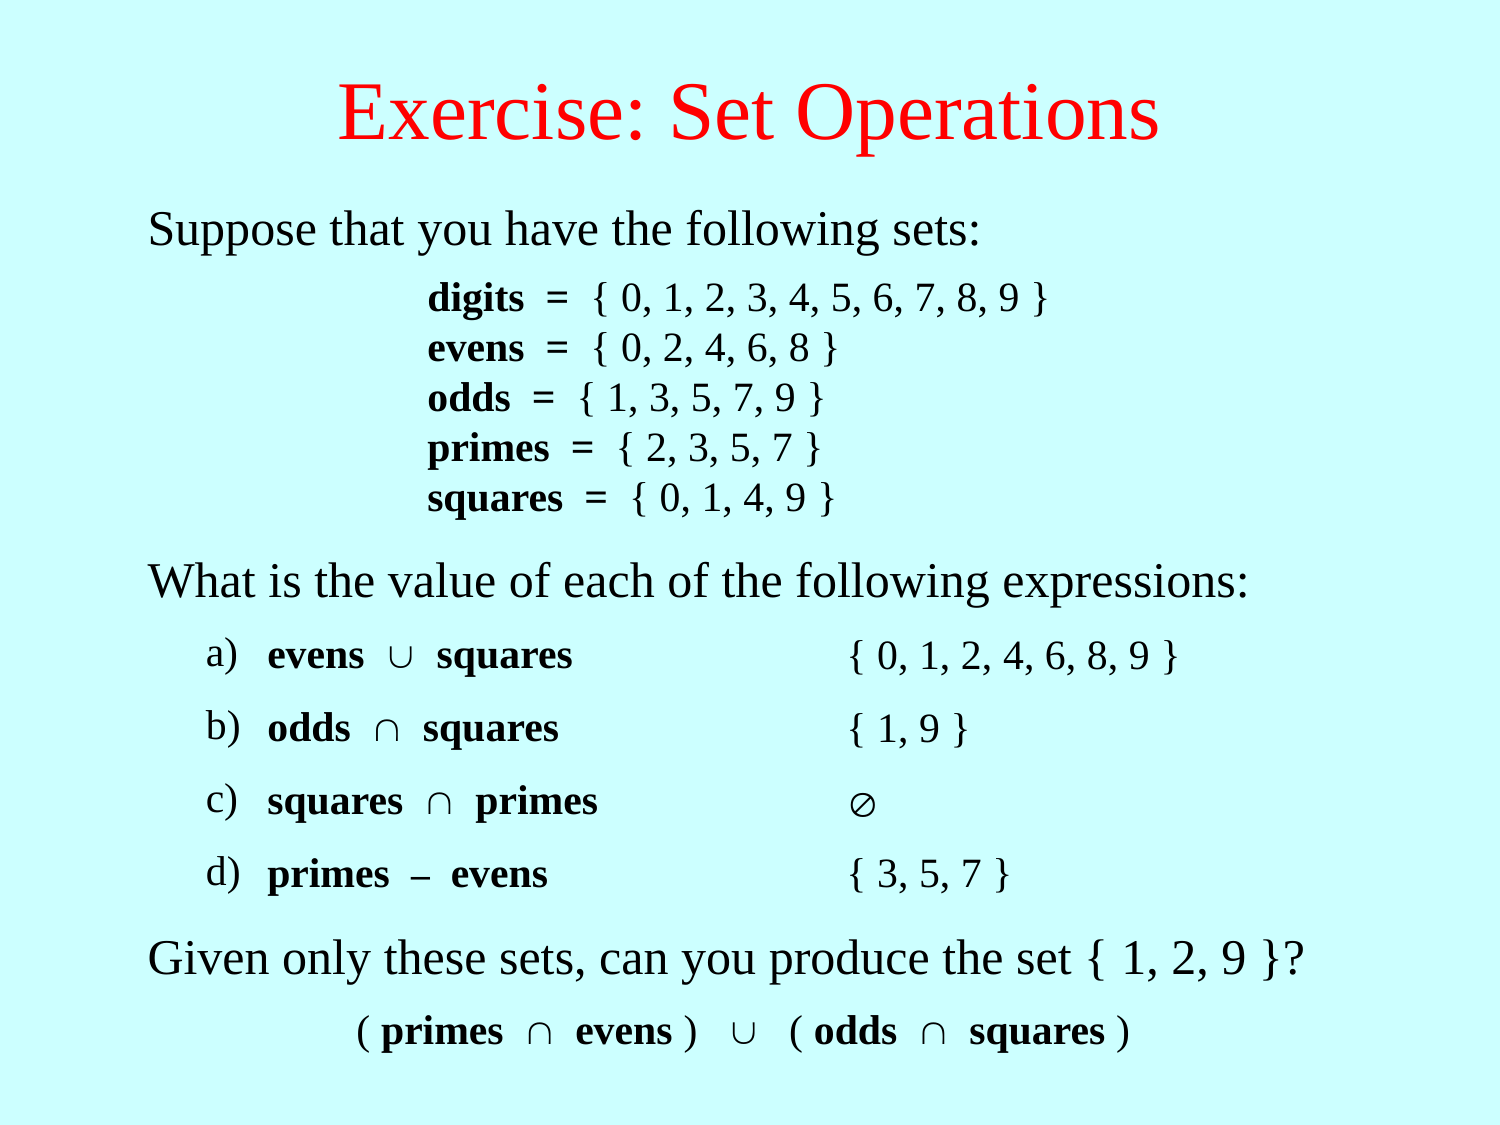

# Exercise: Set Operations
Suppose that you have the following sets:
digits  =  { 0, 1, 2, 3, 4, 5, 6, 7, 8, 9 }
evens  =  { 0, 2, 4, 6, 8 }
odds  =  { 1, 3, 5, 7, 9 }
primes  =  { 2, 3, 5, 7 }
squares  =  { 0, 1, 4, 9 }
What is the value of each of the following expressions:
a)
evens  ∪  squares
{ 0, 1, 2, 4, 6, 8, 9 }
b)
odds  ∩  squares
{ 1, 9 }
c)
squares  ∩  primes
∅
d)
primes  –  evens
{ 3, 5, 7 }
Given only these sets, can you produce the set { 1, 2, 9 }?
( primes  ∩  evens )   ∪   ( odds  ∩  squares )